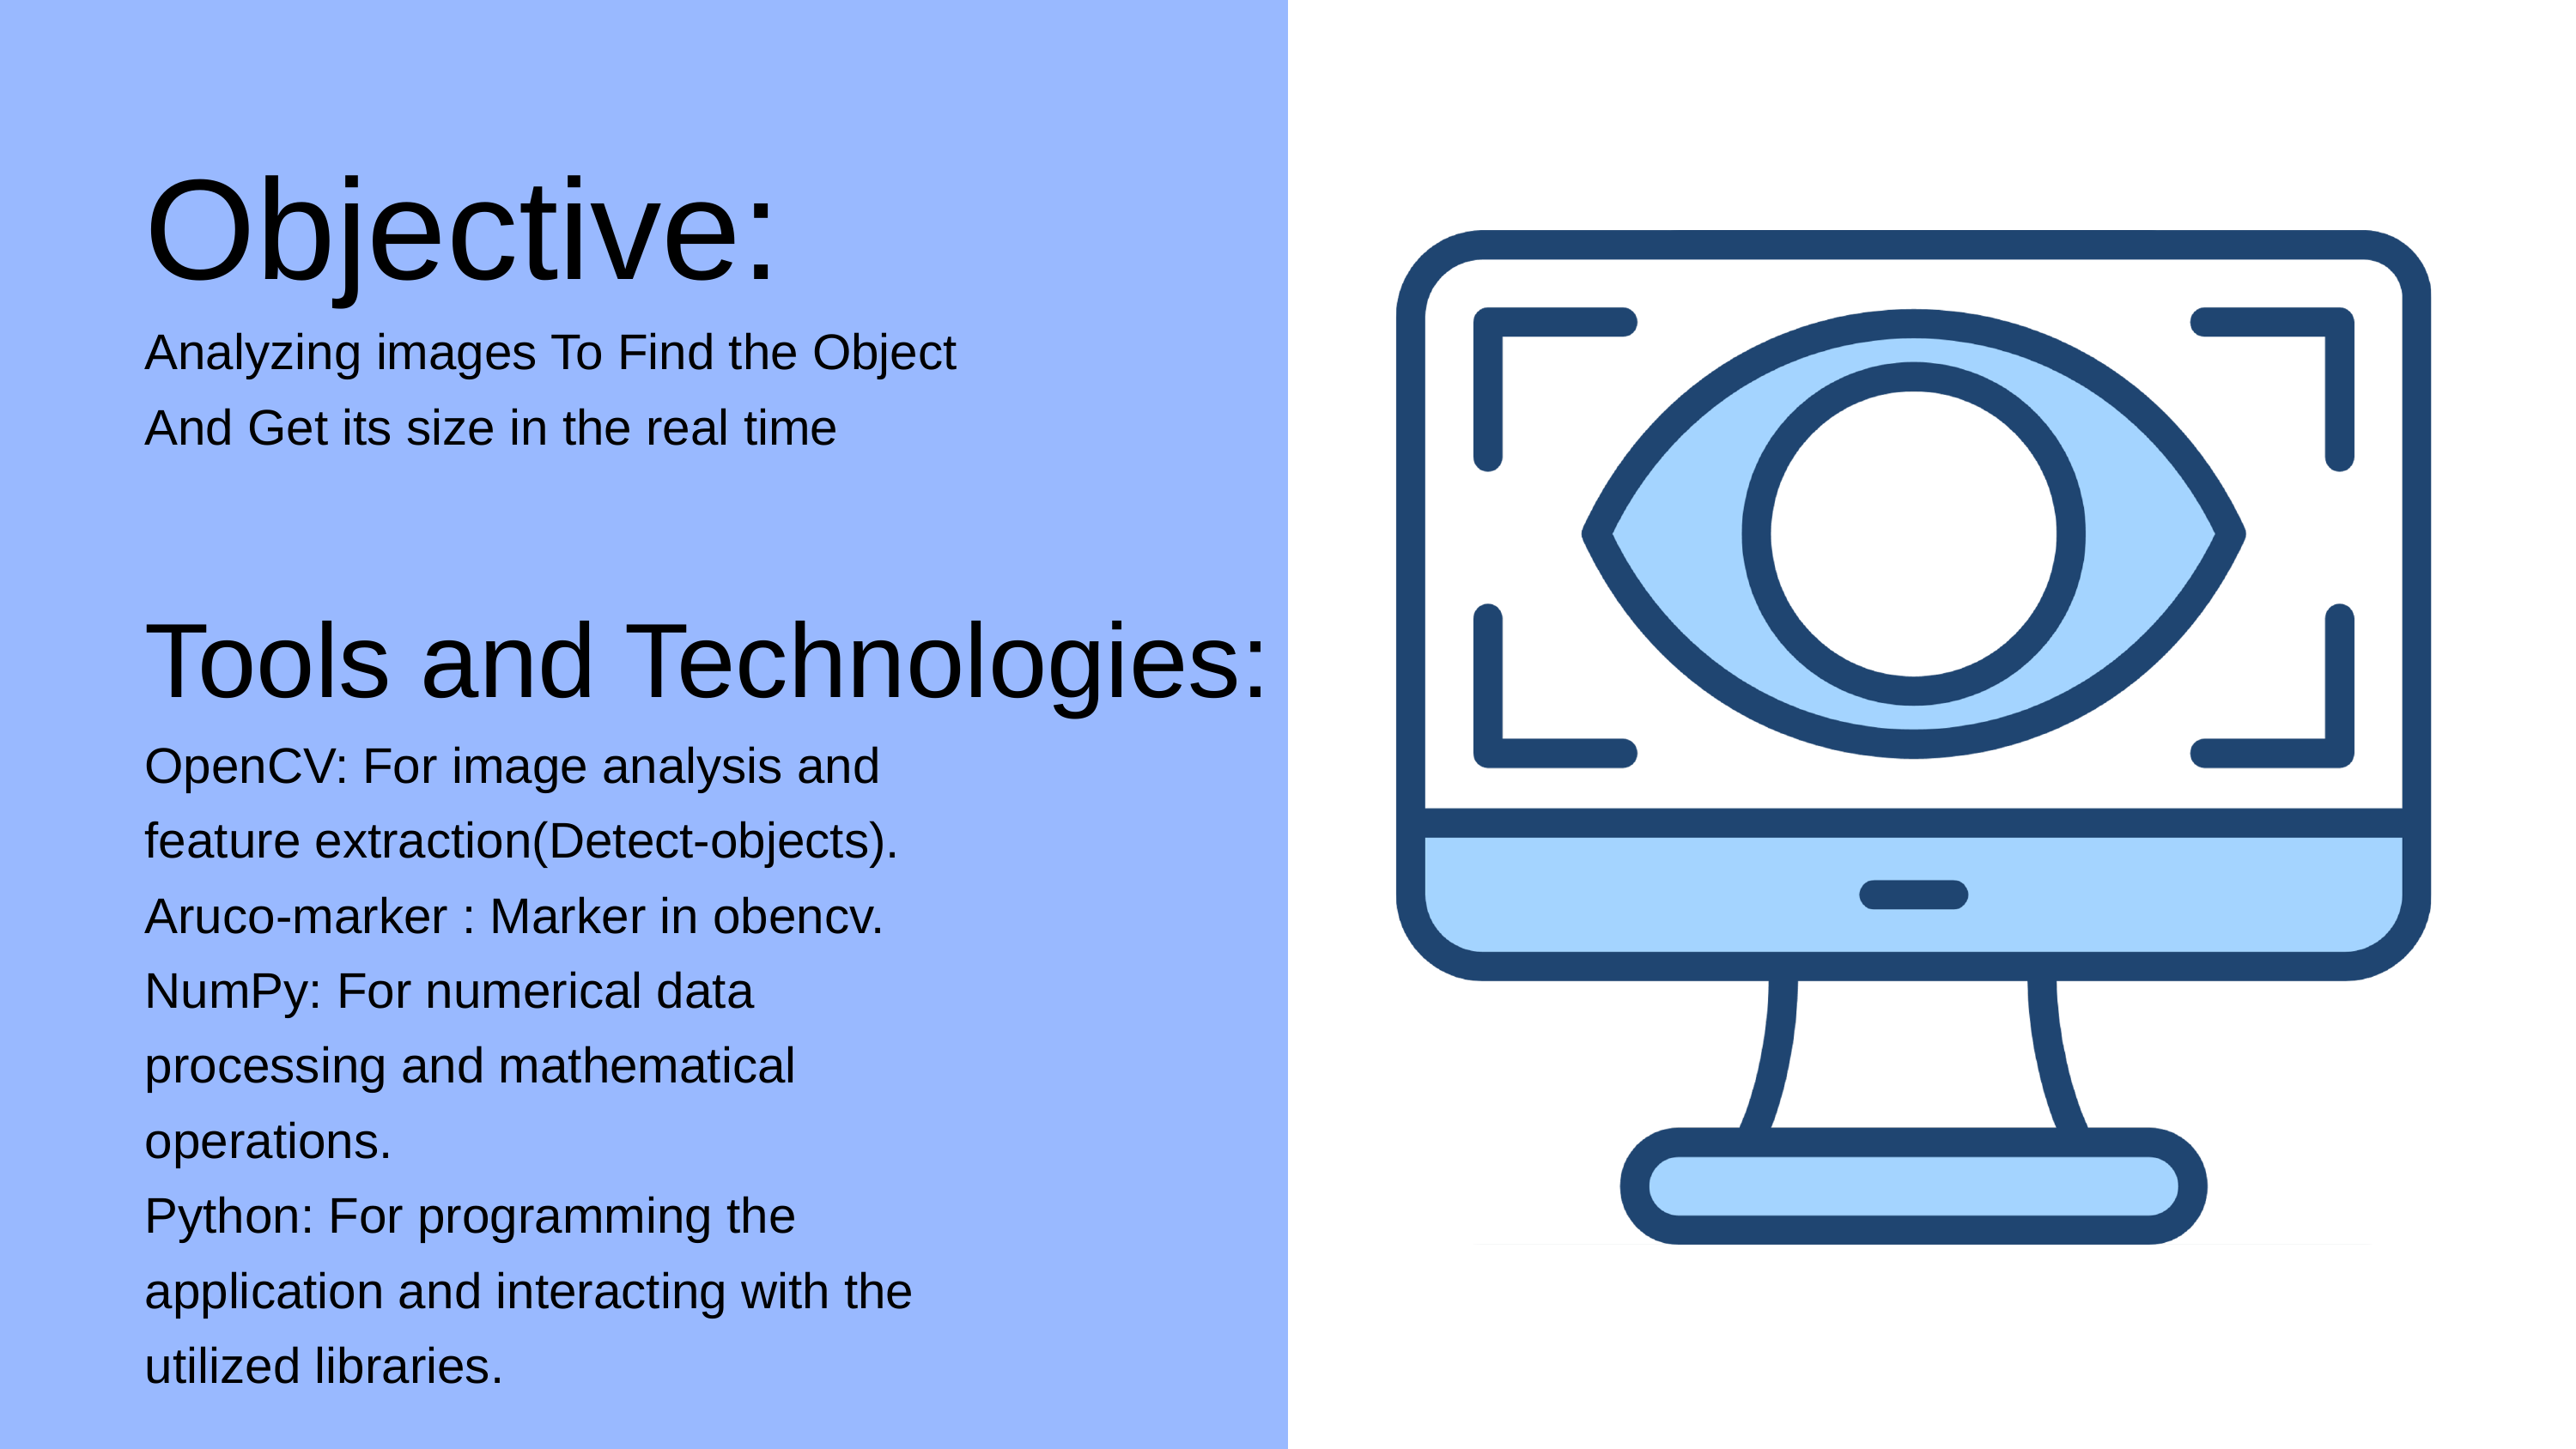

Objective:

Analyzing images To Find the Object And Get its size in the real time
Tools and Technologies:
OpenCV: For image analysis and feature extraction(Detect-objects).
Aruco-marker : Marker in obencv.
NumPy: For numerical data processing and mathematical operations.
Python: For programming the application and interacting with the utilized libraries.